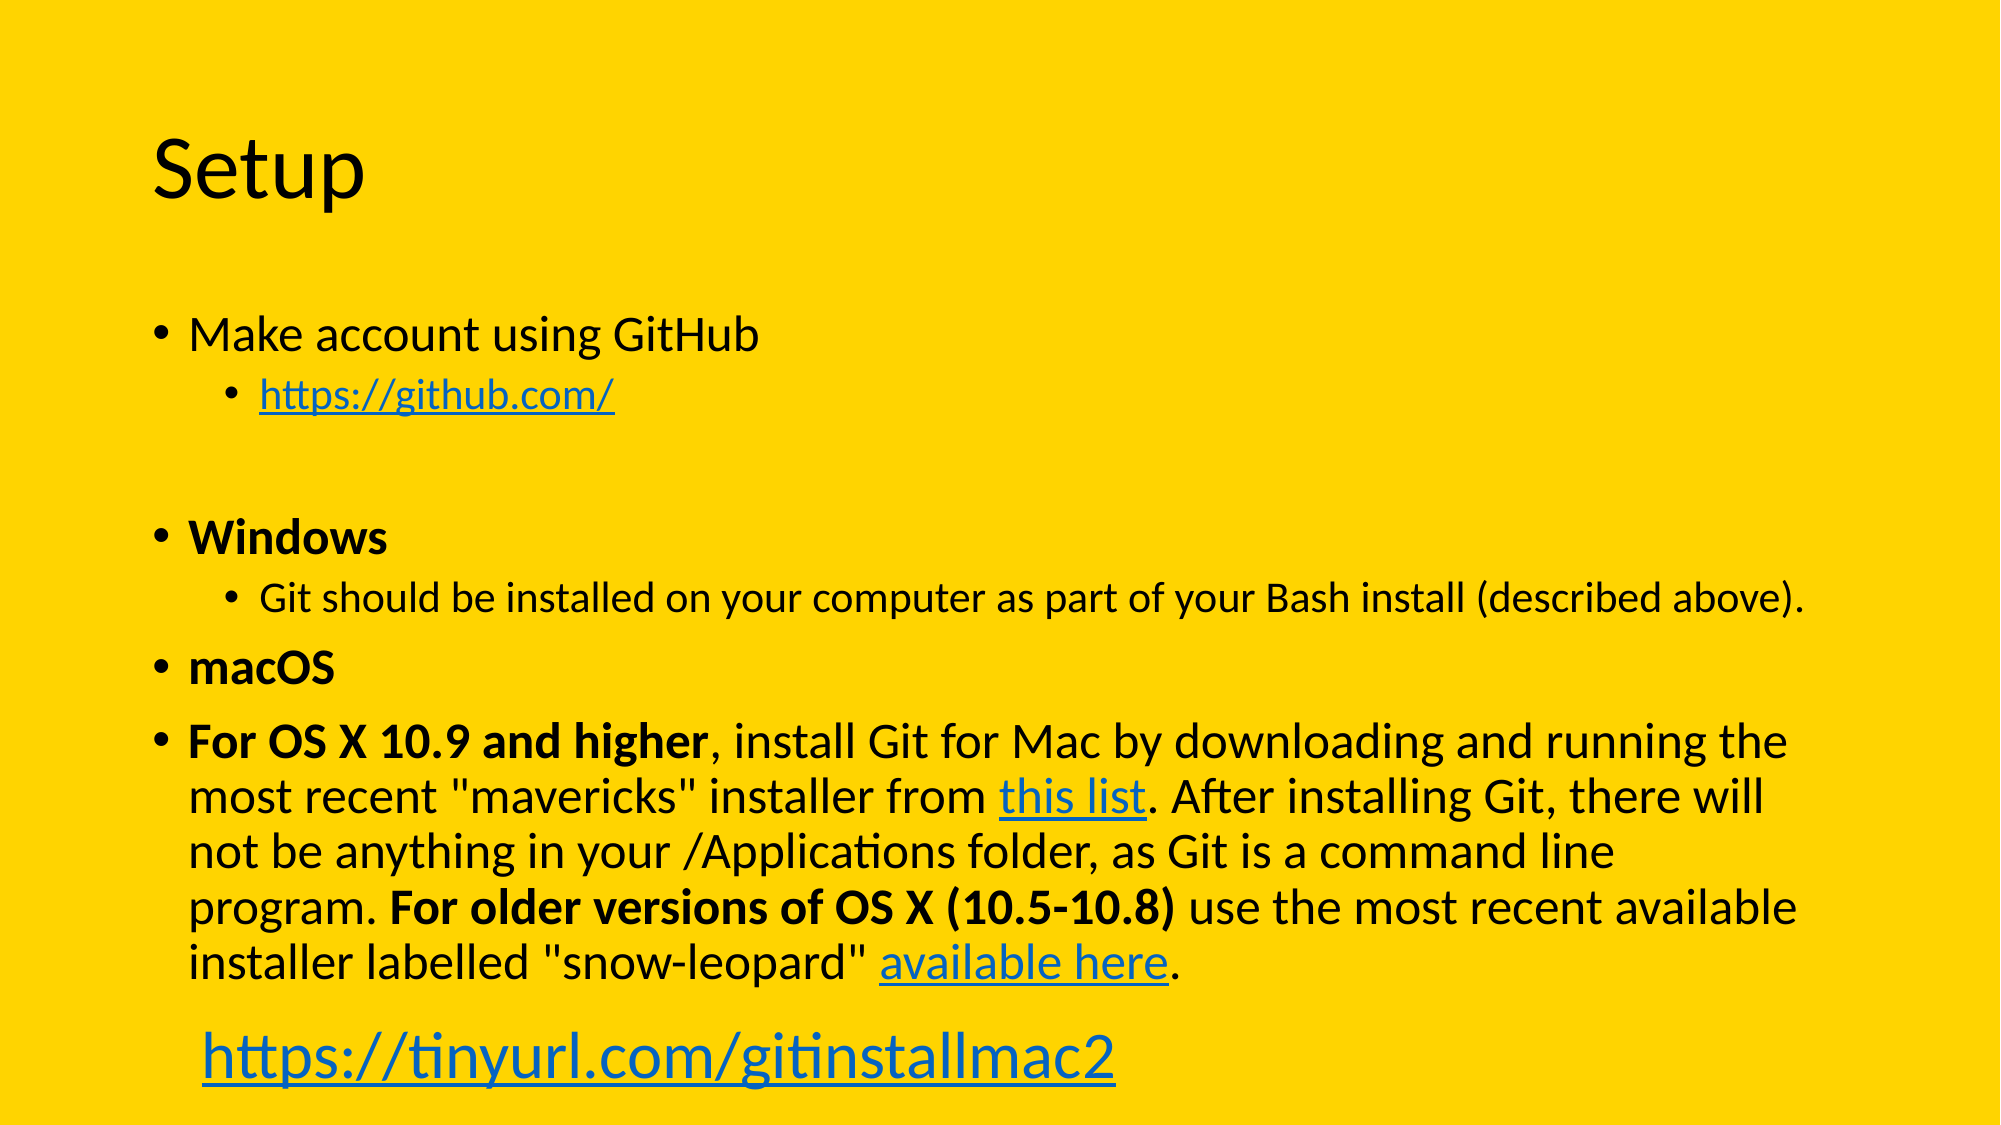

# Setup
Make account using GitHub
https://github.com/

Windows
Git should be installed on your computer as part of your Bash install (described above).
macOS
For OS X 10.9 and higher, install Git for Mac by downloading and running the most recent "mavericks" installer from this list. After installing Git, there will not be anything in your /Applications folder, as Git is a command line program. For older versions of OS X (10.5-10.8) use the most recent available installer labelled "snow-leopard" available here.

https://tinyurl.com/gitinstallmac2